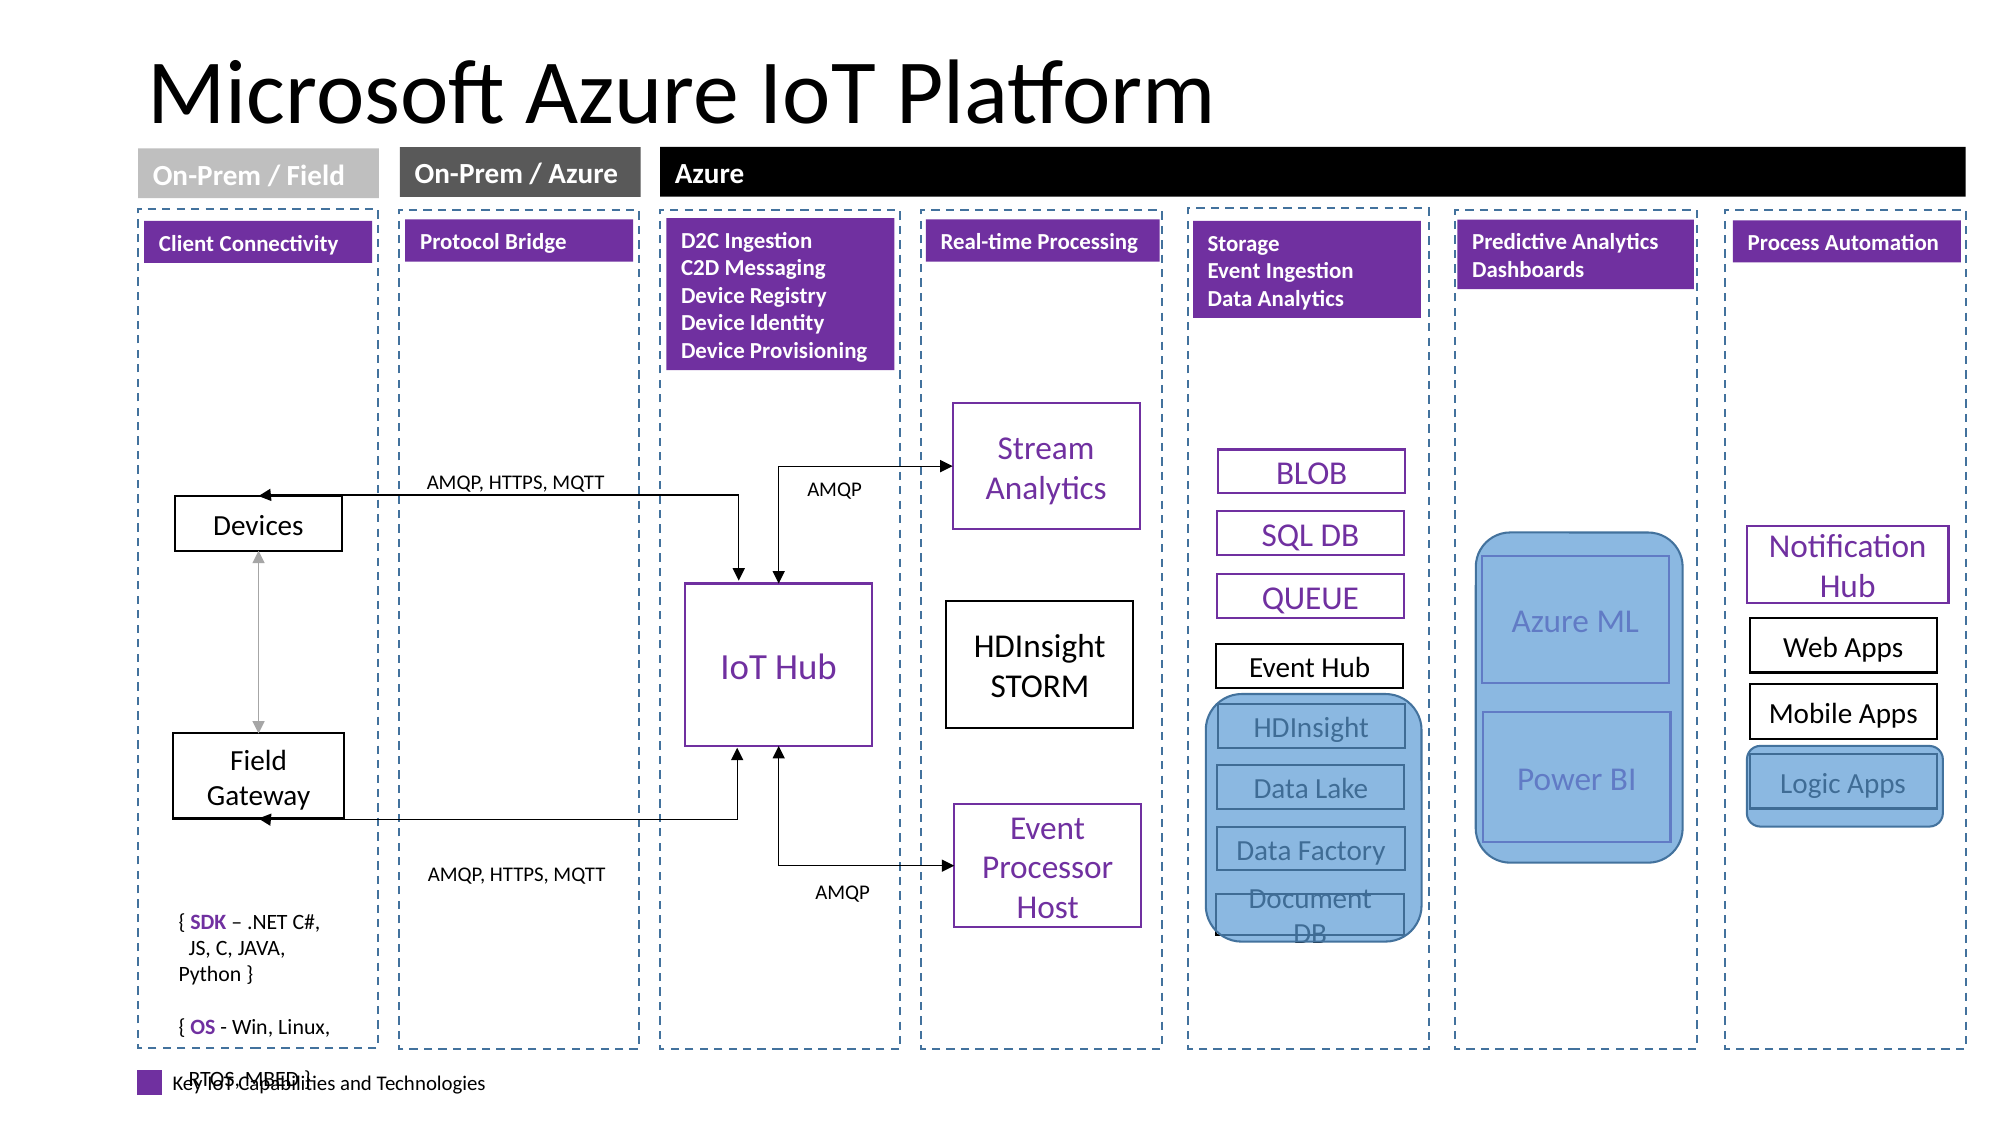

# Microsoft Azure IoT Platform
Azure
On-Prem / Azure
On-Prem / Field
cv

cv
cv
D2C Ingestion
C2D Messaging
Device Registry
Device Identity
Device Provisioning
Real-time Processing
Protocol Bridge
Predictive Analytics
Dashboards
Process Automation
Client Connectivity
Storage
Event Ingestion
Data Analytics
Stream Analytics
BLOB
AMQP, HTTPS, MQTT
AMQP
Devices
SQL DB
Notification Hub

Azure ML
QUEUE
IoT Hub
HDInsight STORM
Web Apps
Event Hub
Mobile Apps

HDInsight
Power BI
Field Gateway

Logic Apps
Data Lake
Event Processor Host
Data Factory
AMQP, HTTPS, MQTT
AMQP
Document DB
{ SDK – .NET C#,
  JS, C, JAVA, Python }

{ OS - Win, Linux,
  RTOS, MBED }

Key IoT Capabilities and Technologies